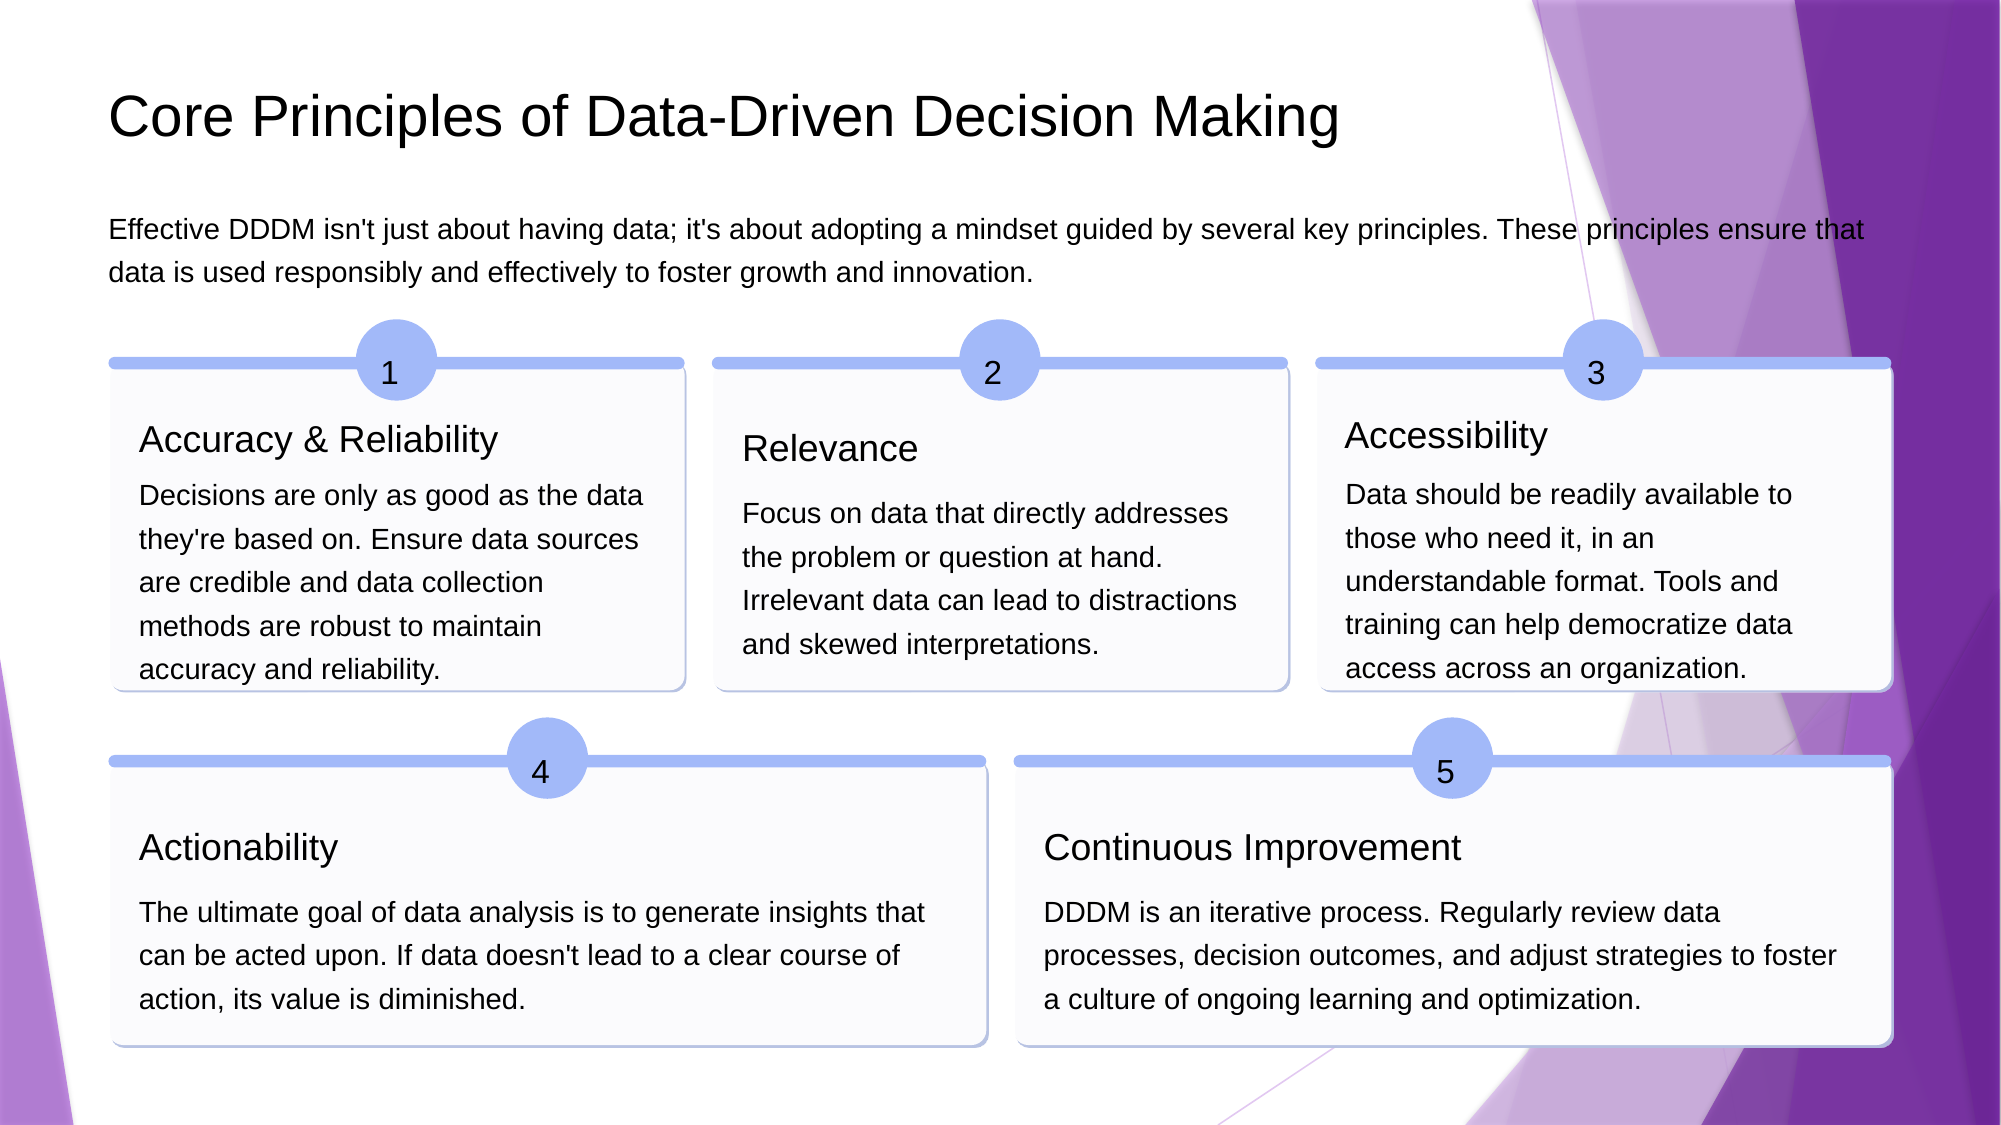

Core Principles of Data-Driven Decision Making
Effective DDDM isn't just about having data; it's about adopting a mindset guided by several key principles. These principles ensure that data is used responsibly and effectively to foster growth and innovation.

1
2
3

Accessibility
Accuracy & Reliability
Relevance
Data should be readily available to those who need it, in an understandable format. Tools and training can help democratize data access across an organization.
Decisions are only as good as the data they're based on. Ensure data sources are credible and data collection methods are robust to maintain accuracy and reliability.
Focus on data that directly addresses the problem or question at hand. Irrelevant data can lead to distractions and skewed interpretations.

4
5

Actionability
Continuous Improvement
The ultimate goal of data analysis is to generate insights that can be acted upon. If data doesn't lead to a clear course of action, its value is diminished.
DDDM is an iterative process. Regularly review data processes, decision outcomes, and adjust strategies to foster a culture of ongoing learning and optimization.